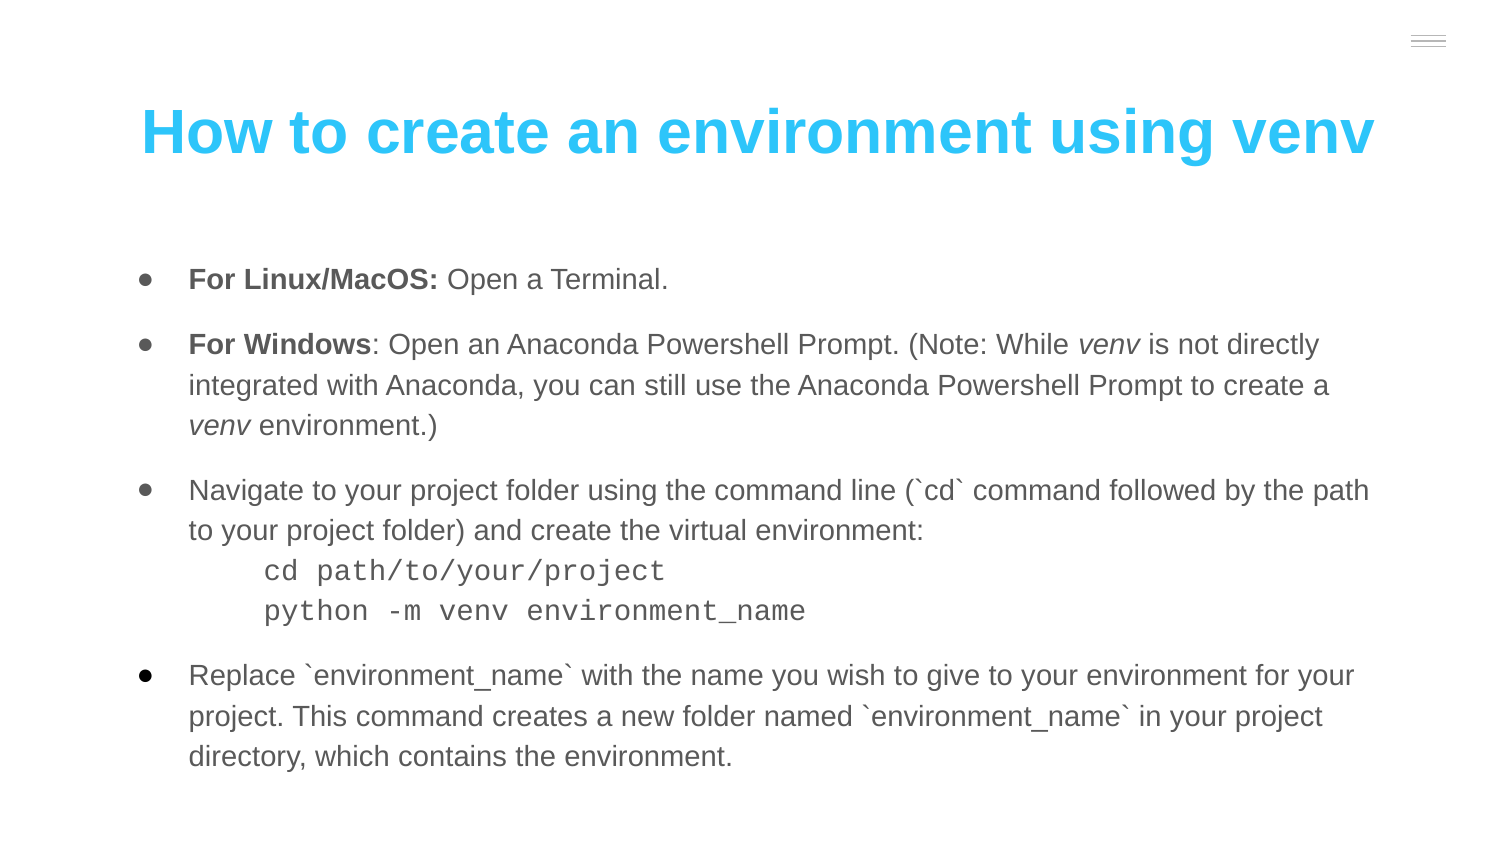

How to create an environment using venv
For Linux/MacOS: Open a Terminal.
For Windows: Open an Anaconda Powershell Prompt. (Note: While venv is not directly integrated with Anaconda, you can still use the Anaconda Powershell Prompt to create a venv environment.)
Navigate to your project folder using the command line (`cd` command followed by the path to your project folder) and create the virtual environment:
cd path/to/your/project
python -m venv environment_name
Replace `environment_name` with the name you wish to give to your environment for your project. This command creates a new folder named `environment_name` in your project directory, which contains the environment.